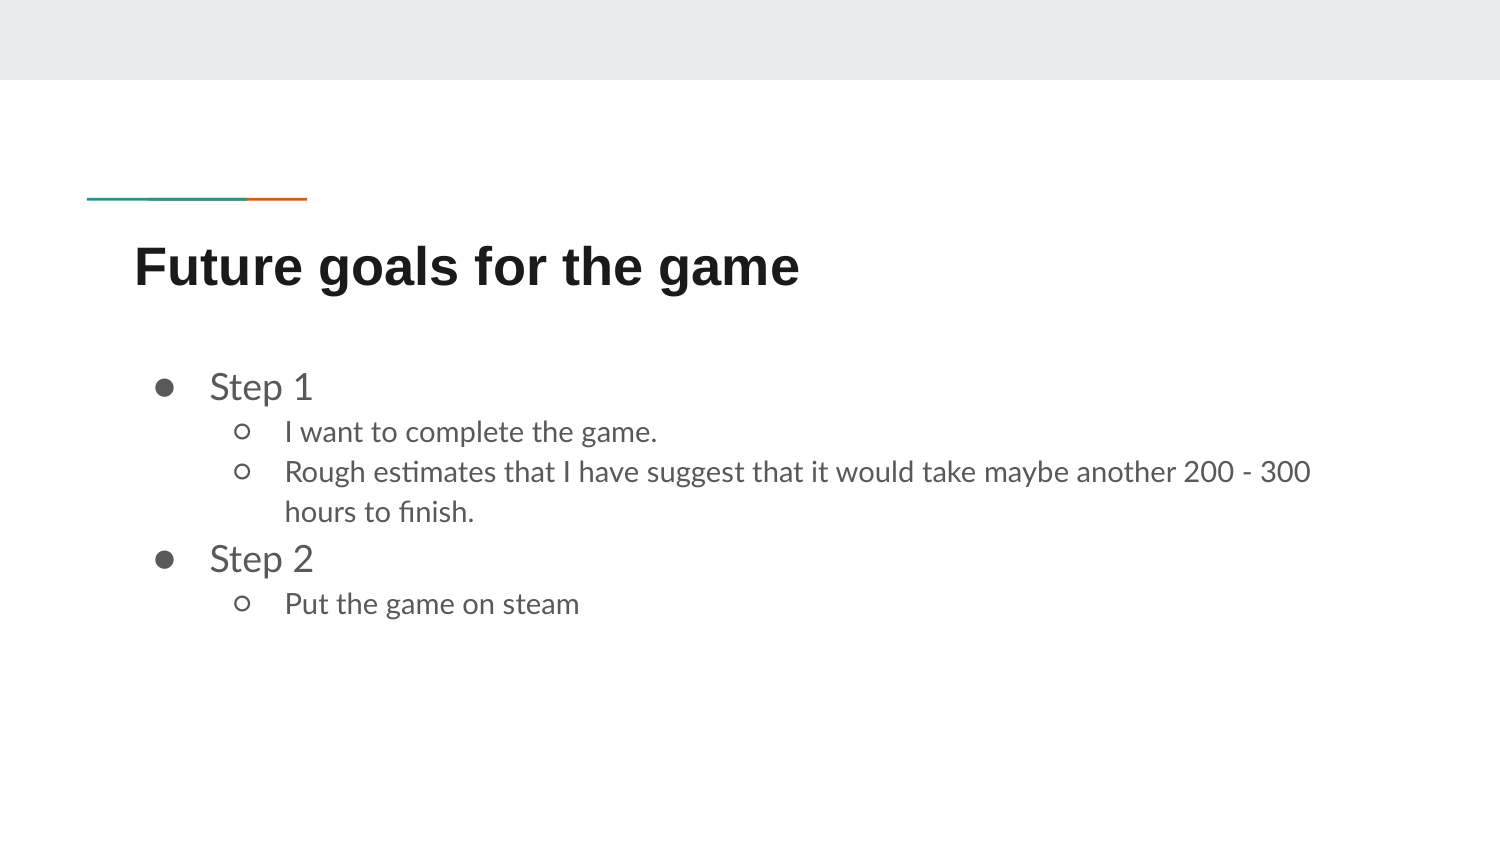

# Future goals for the game
Step 1
I want to complete the game.
Rough estimates that I have suggest that it would take maybe another 200 - 300 hours to finish.
Step 2
Put the game on steam